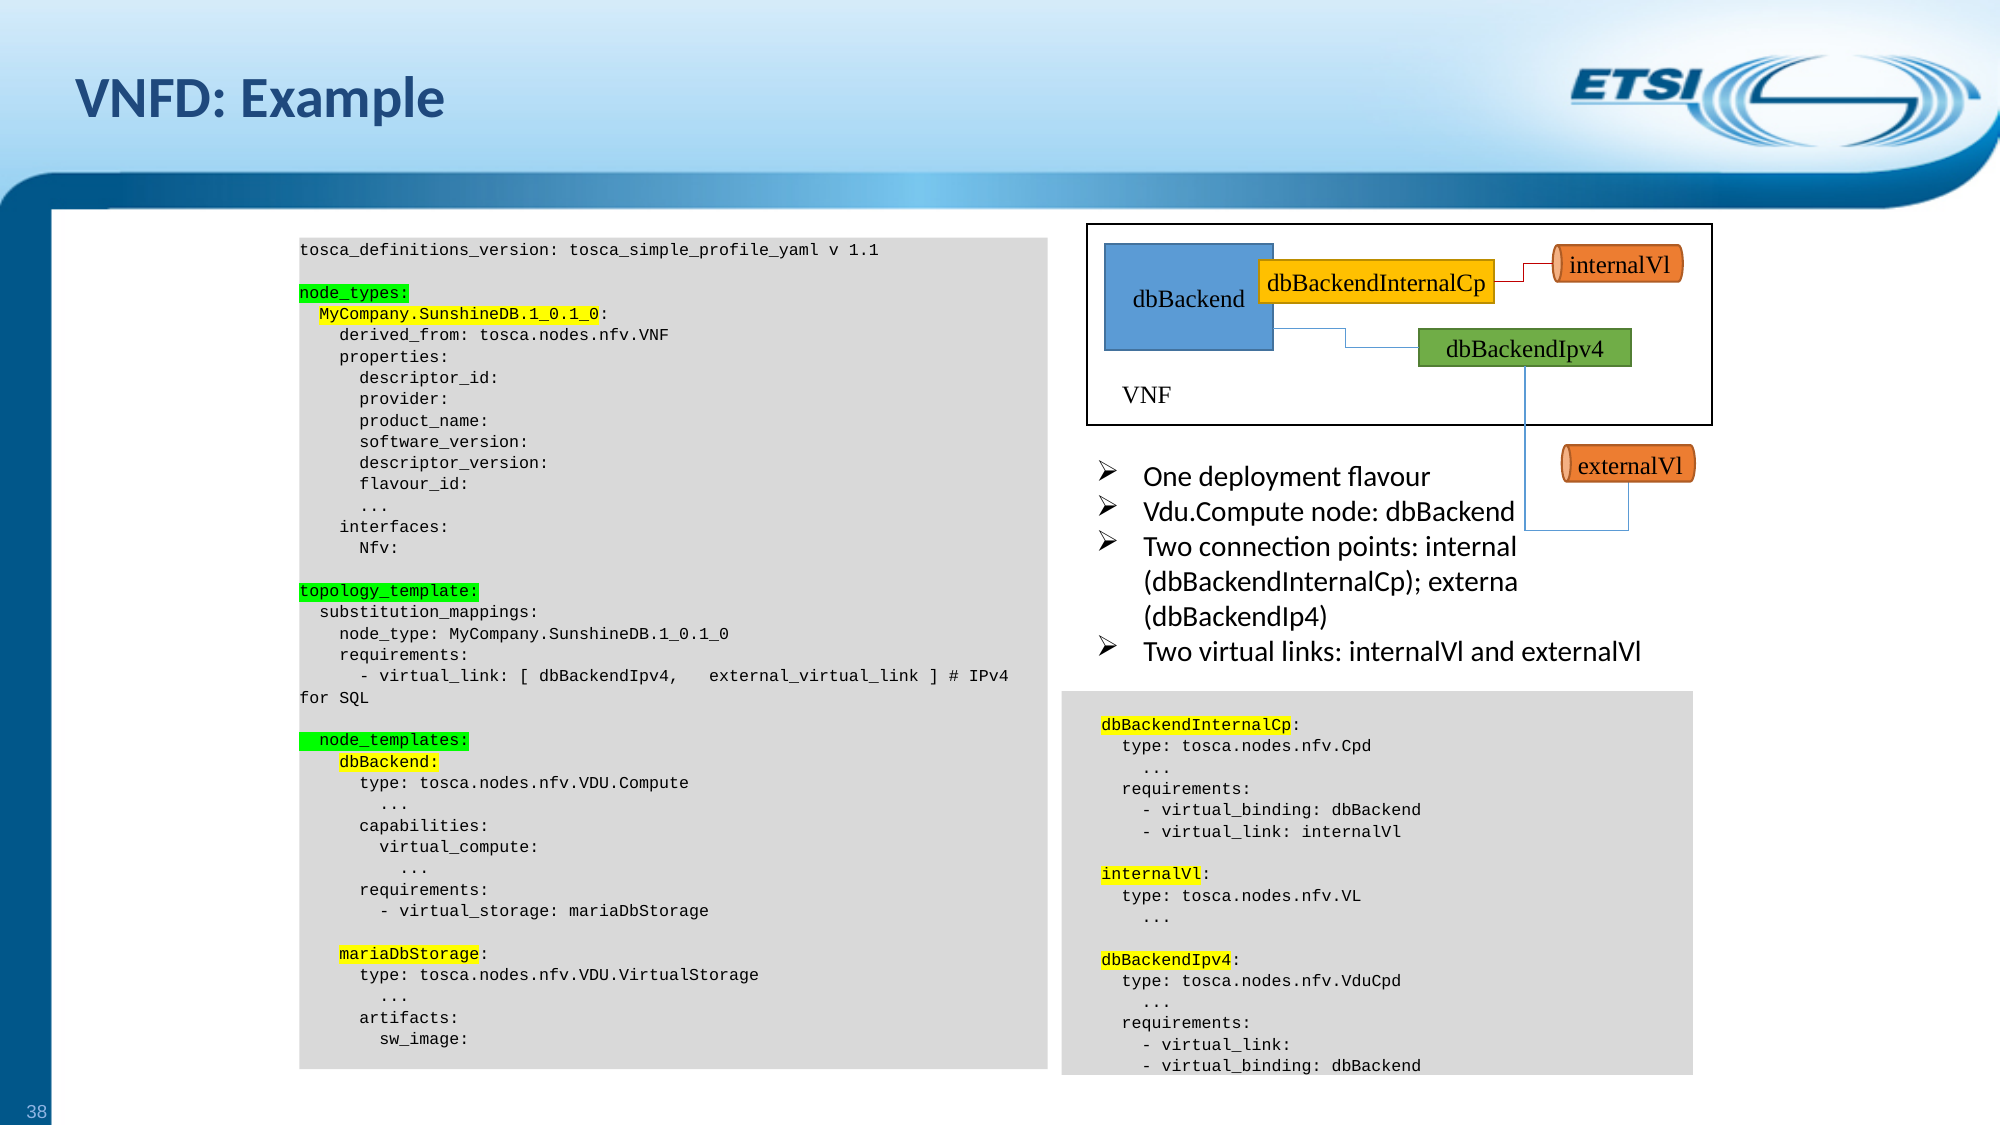

# VNFD: Example
internalVl

tosca_definitions_version: tosca_simple_profile_yaml v 1.1

node_types:
  MyCompany.SunshineDB.1_0.1_0:
    derived_from: tosca.nodes.nfv.VNF
    properties:
      descriptor_id:
      provider:
      product_name:
      software_version:
      descriptor_version:
      flavour_id:
      ...
    interfaces:
      Nfv:

topology_template:
  substitution_mappings:
    node_type: MyCompany.SunshineDB.1_0.1_0
    requirements:
      - virtual_link: [ dbBackendIpv4,   external_virtual_link ] # IPv4 for SQL

  node_templates:
    dbBackend:
      type: tosca.nodes.nfv.VDU.Compute
        ...
      capabilities:
        virtual_compute:
          ...
      requirements:
        - virtual_storage: mariaDbStorage

    mariaDbStorage:
      type: tosca.nodes.nfv.VDU.VirtualStorage
        ...
      artifacts:
        sw_image:

dbBackend
dbBackendInternalCp
dbBackendIpv4
VNF
externalVl
One deployment flavour
Vdu.Compute node: dbBackend
Two connection points: internal (dbBackendInternalCp); externa (dbBackendIp4)
Two virtual links: internalVl and externalVl

    dbBackendInternalCp:
      type: tosca.nodes.nfv.Cpd
        ...
      requirements:
        - virtual_binding: dbBackend
        - virtual_link: internalVl

    internalVl:
      type: tosca.nodes.nfv.VL
        ...

    dbBackendIpv4:
      type: tosca.nodes.nfv.VduCpd
        ...
      requirements:
        - virtual_link:
        - virtual_binding: dbBackend
38